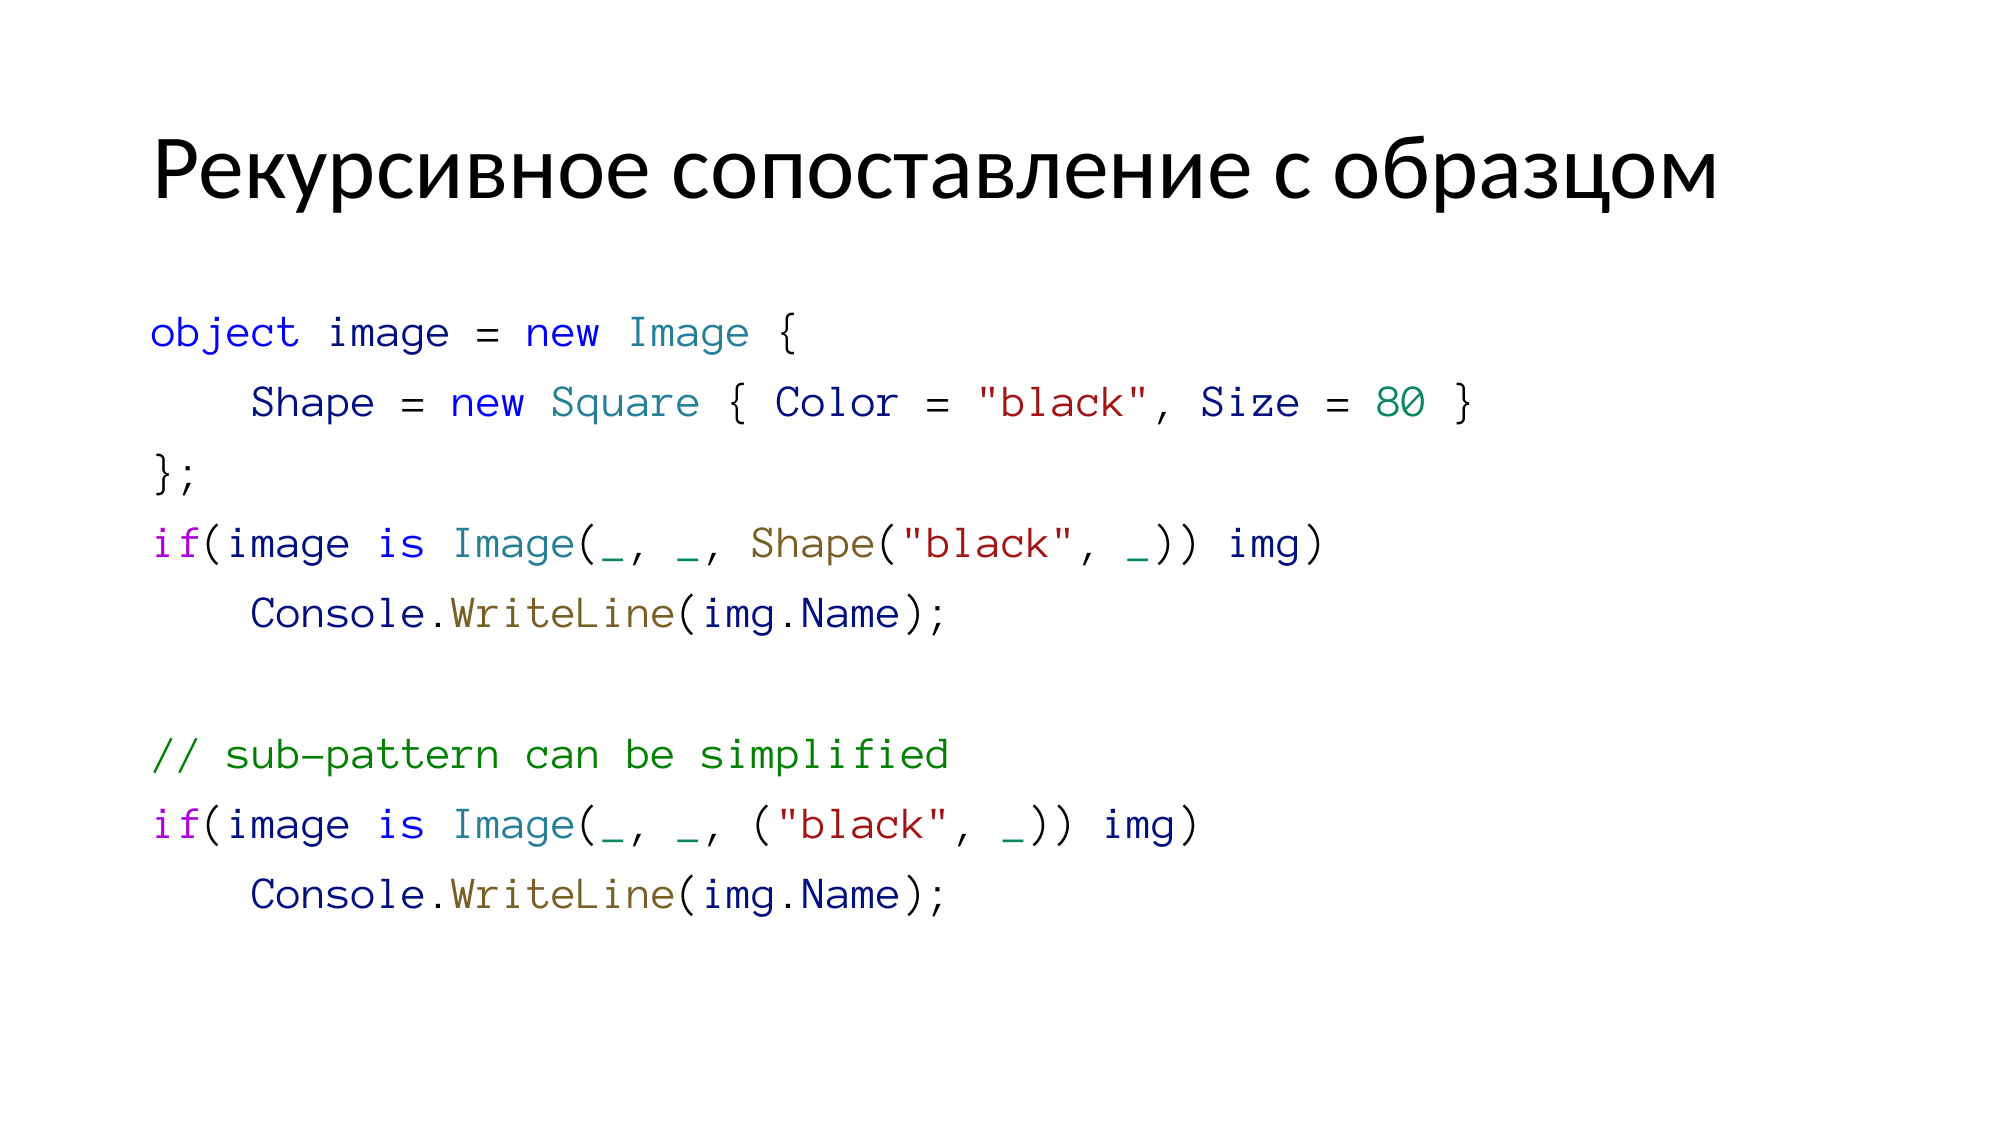

# Рекурсивное сопоставление с образцом
object image = new Image {
    Shape = new Square { Color = "black", Size = 80 }
};
if(image is Image(_, _, Shape("black", _)) img)
    Console.WriteLine(img.Name);

// sub-pattern can be simplified
if(image is Image(_, _, ("black", _)) img)
    Console.WriteLine(img.Name);